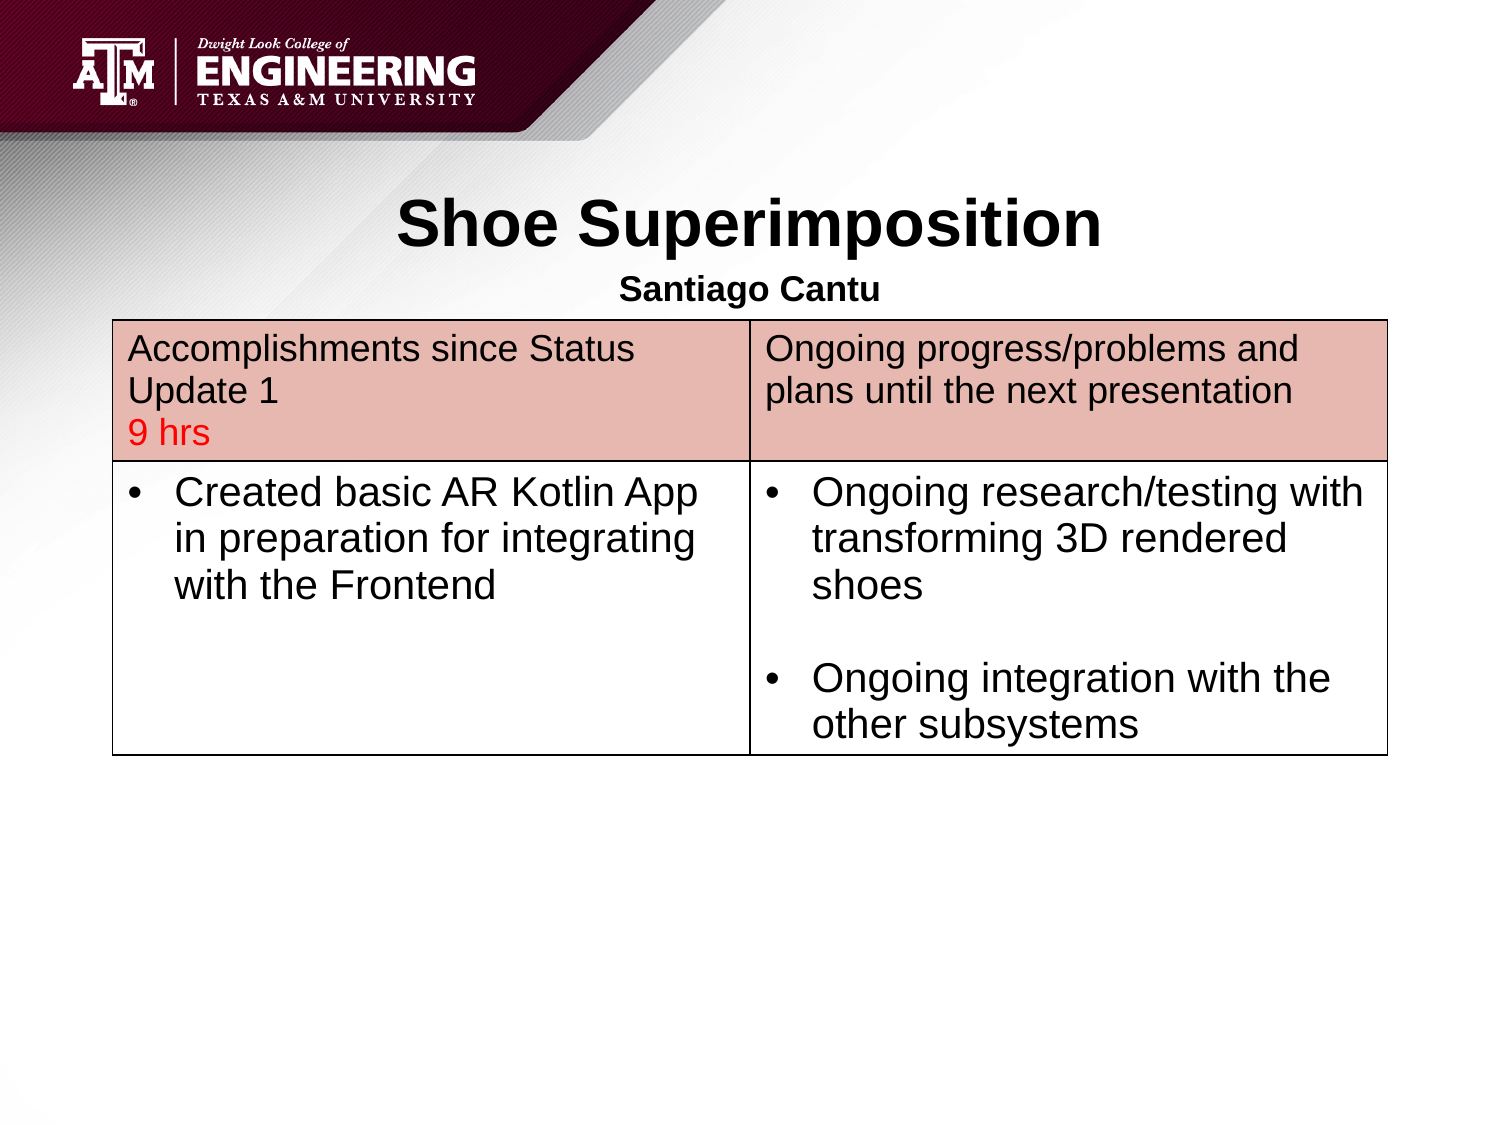

# Shoe Superimposition
Santiago Cantu
| Accomplishments since Status Update 1       9 hrs | Ongoing progress/problems and plans until the next presentation |
| --- | --- |
| Created basic AR Kotlin App in preparation for integrating with the Frontend | Ongoing research/testing with transforming 3D rendered shoes Ongoing integration with the other subsystems |